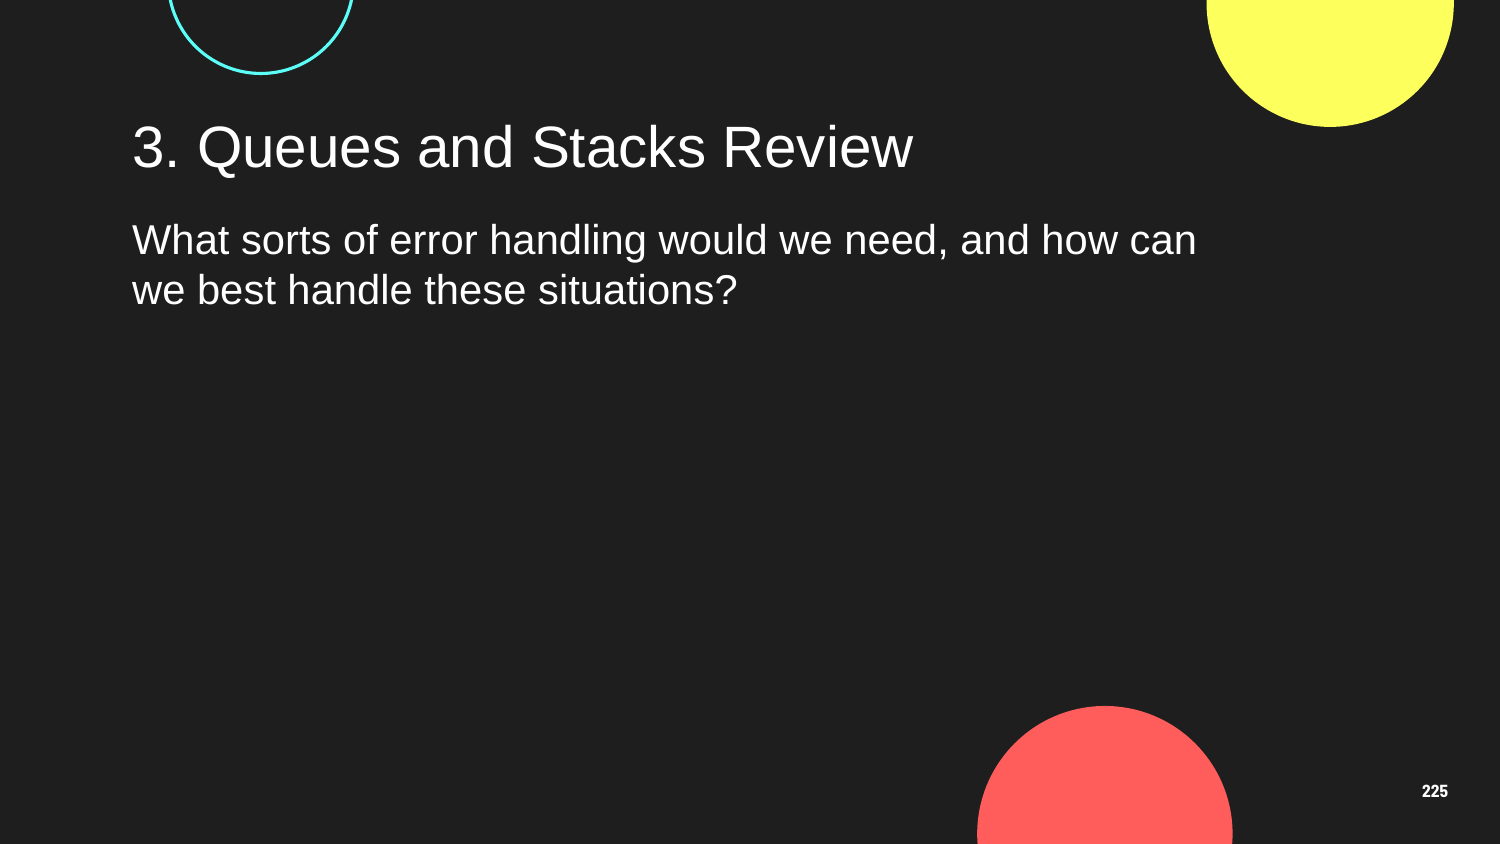

# 3. Queues and Stacks Review
What sorts of error handling would we need, and how can we best handle these situations?
1
3
2
4
5
6
225